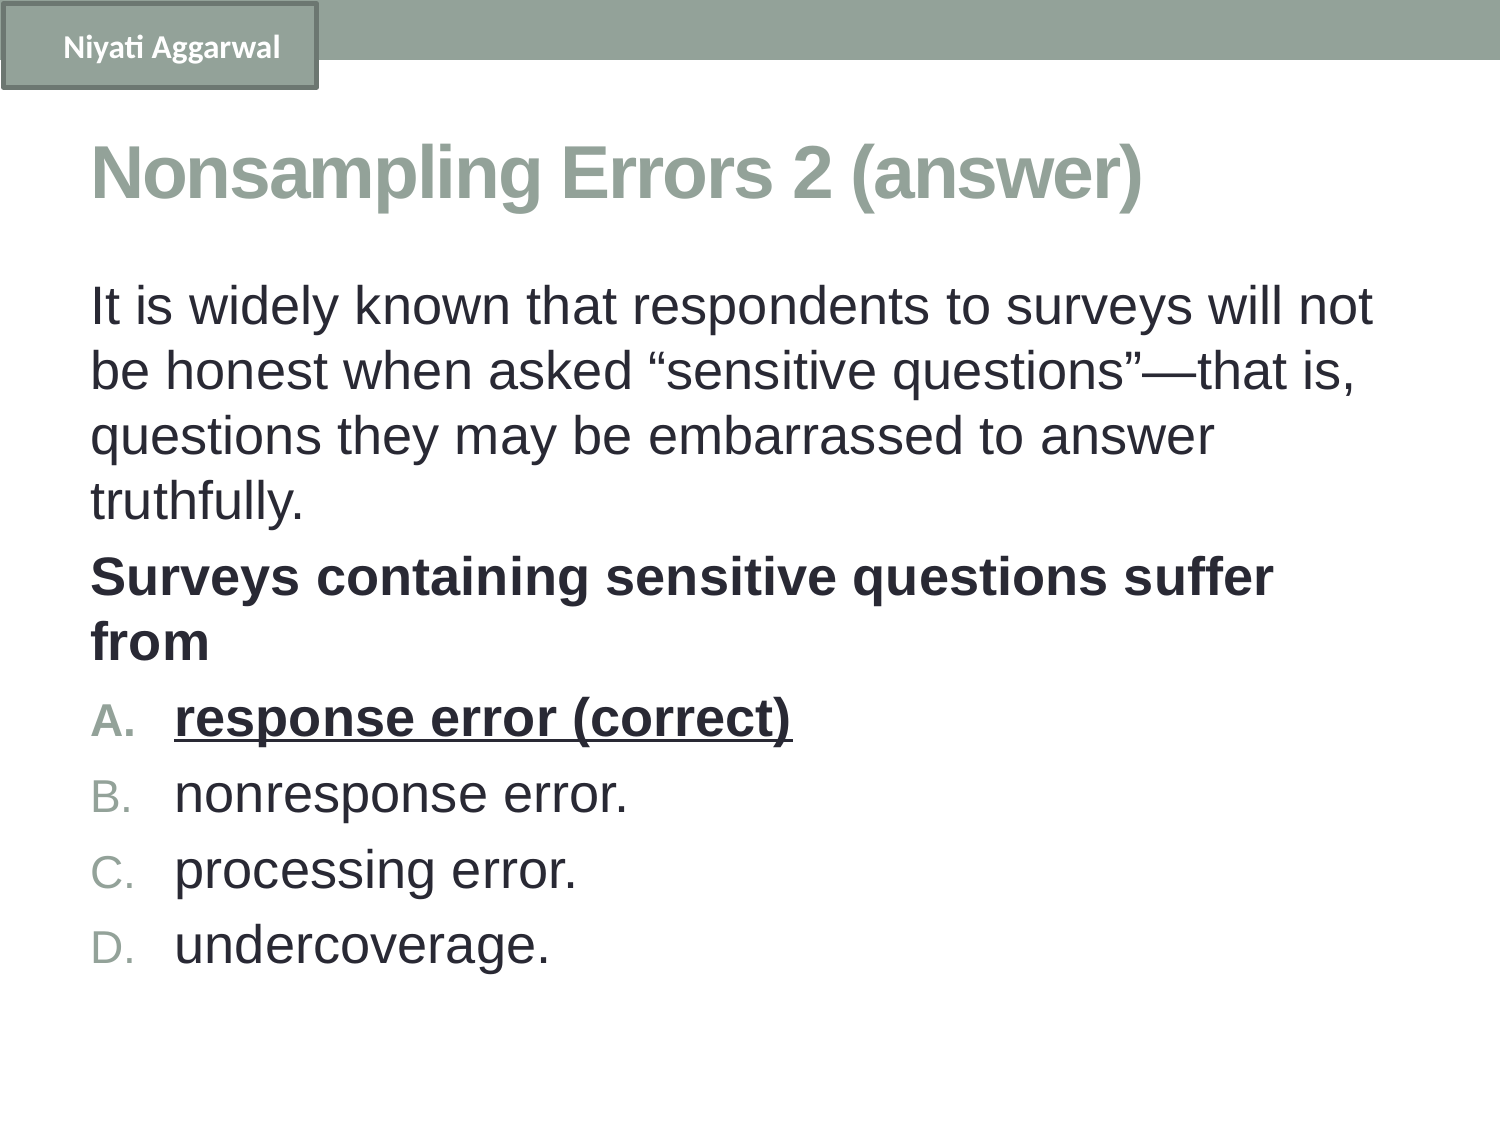

Niyati Aggarwal
# Nonsampling Errors 2 (answer)
It is widely known that respondents to surveys will not be honest when asked “sensitive questions”—that is, questions they may be embarrassed to answer truthfully.
Surveys containing sensitive questions suffer from
response error (correct)
nonresponse error.
processing error.
undercoverage.